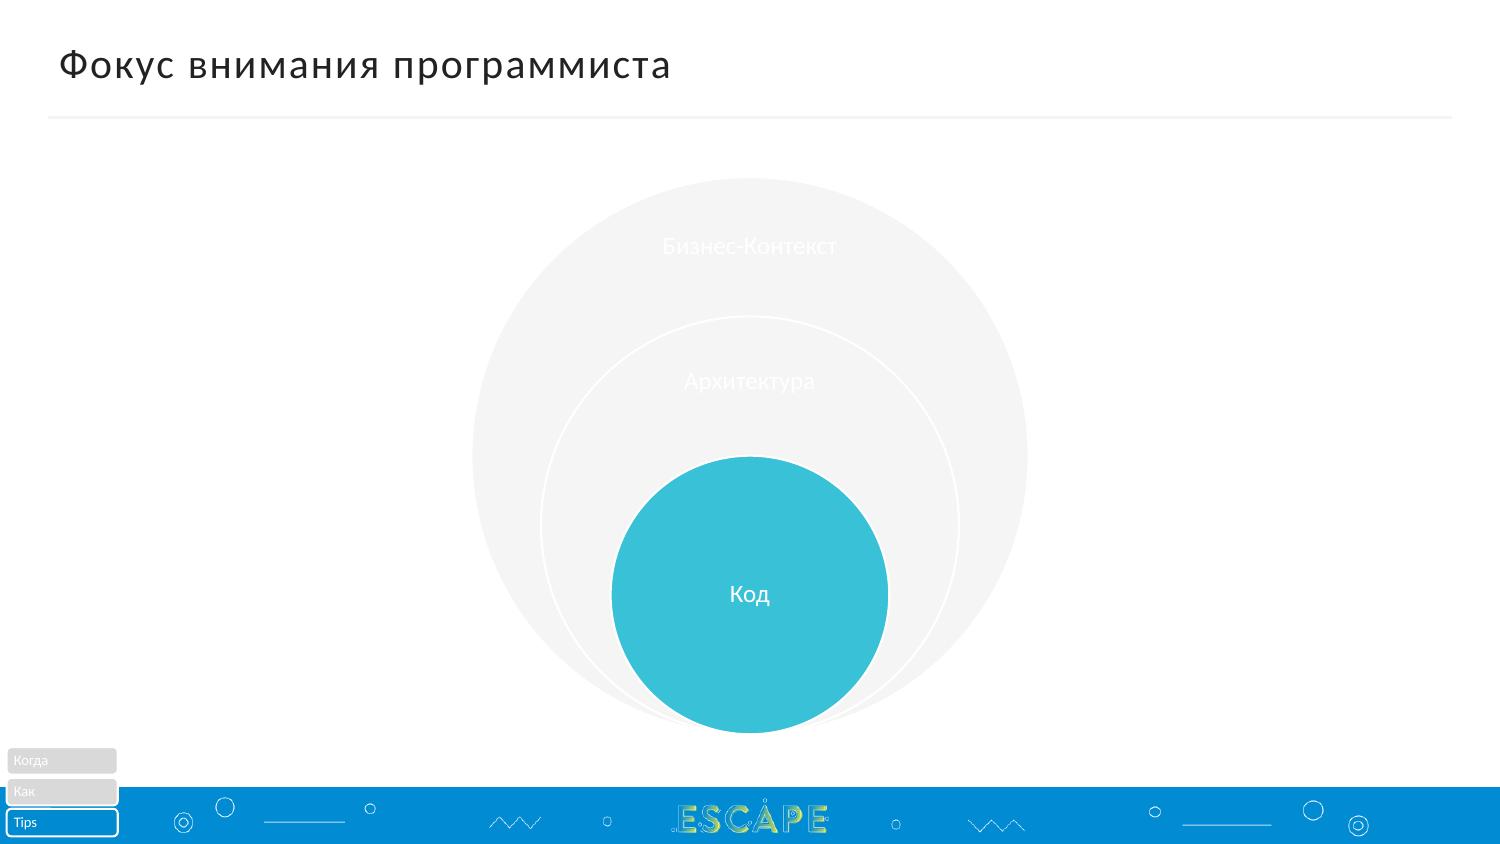

# Фокус внимания программиста
Бизнес-Контекст
Архитектура
Код
Когда
Как
Tips